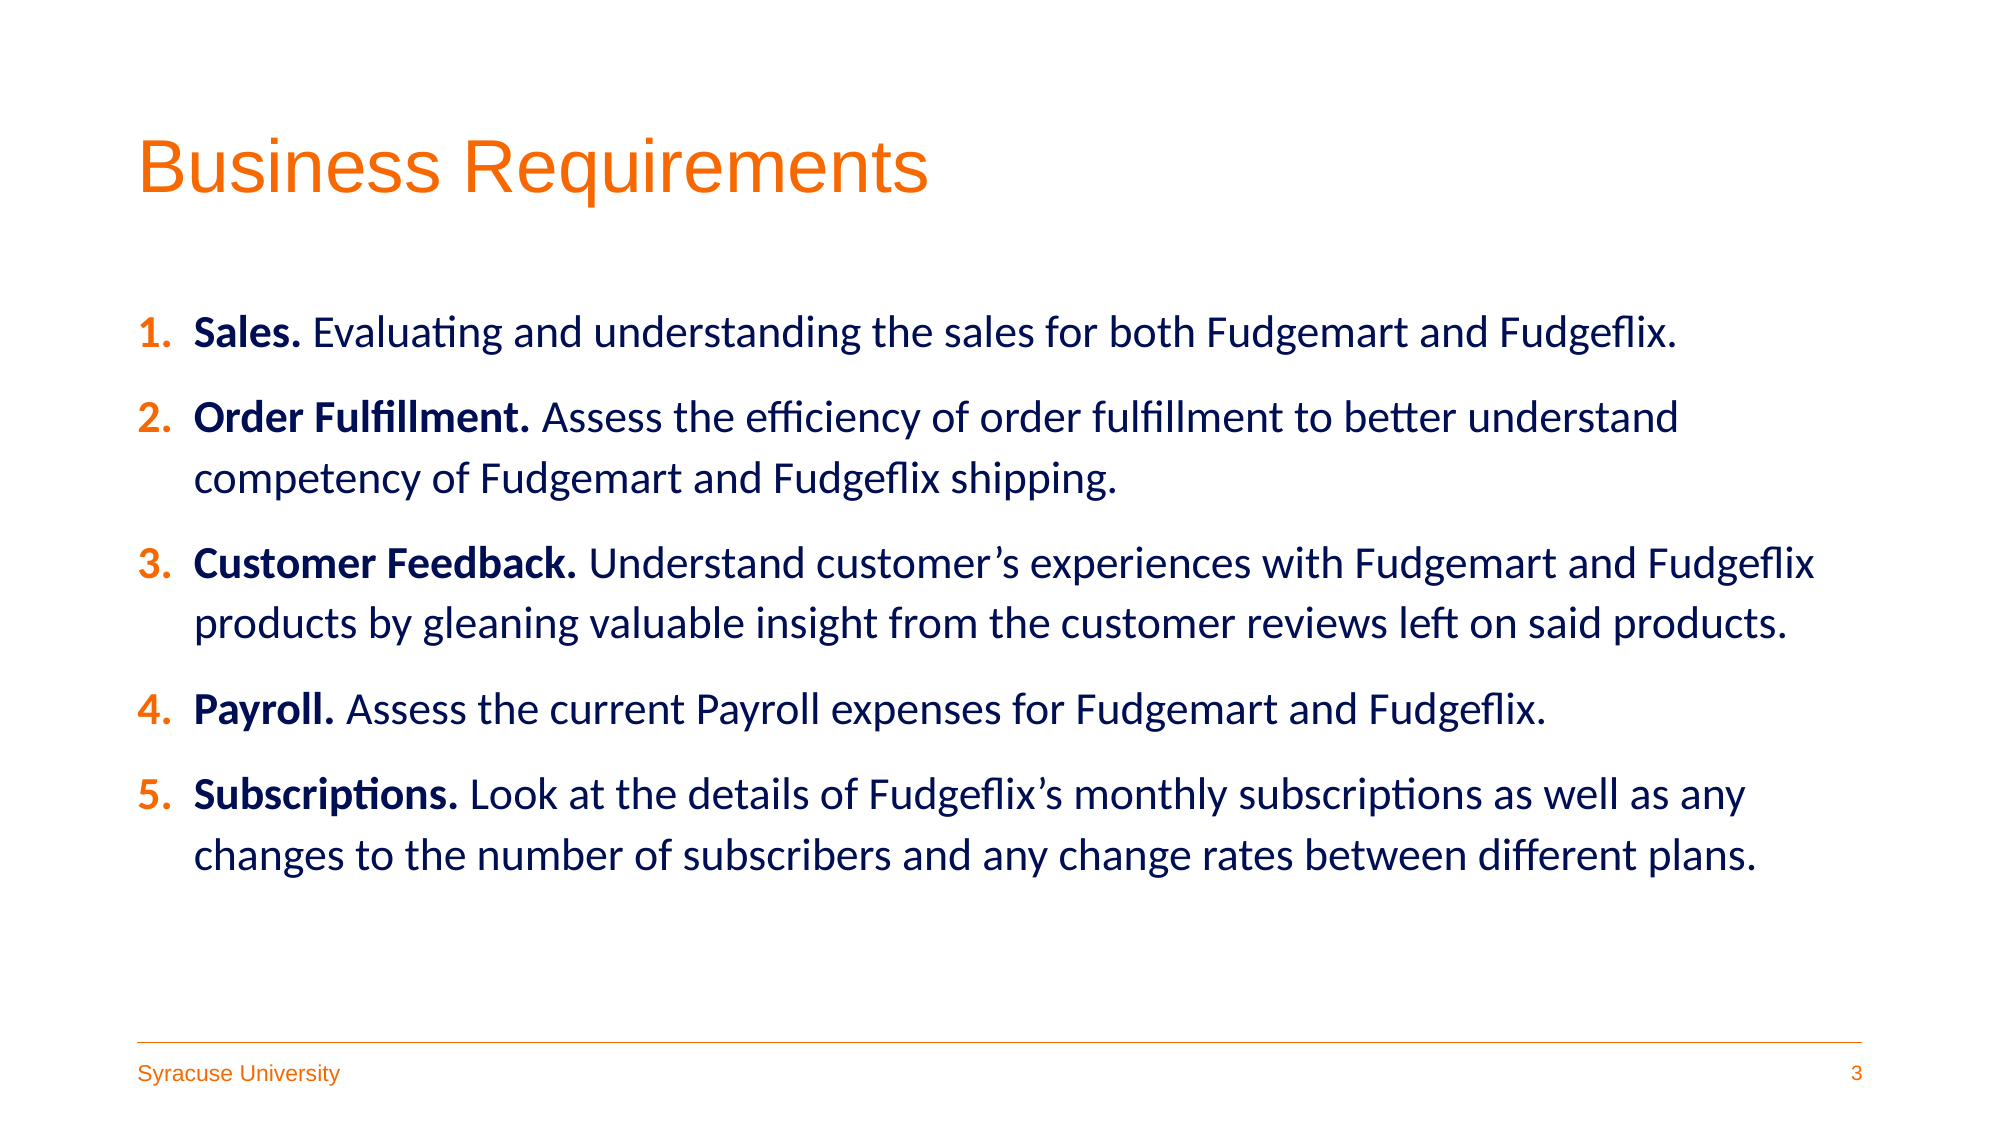

# Business Requirements
Sales. Evaluating and understanding the sales for both Fudgemart and Fudgeflix.
Order Fulfillment. Assess the efficiency of order fulfillment to better understand competency of Fudgemart and Fudgeflix shipping.
Customer Feedback. Understand customer’s experiences with Fudgemart and Fudgeflix products by gleaning valuable insight from the customer reviews left on said products.
Payroll. Assess the current Payroll expenses for Fudgemart and Fudgeflix.
Subscriptions. Look at the details of Fudgeflix’s monthly subscriptions as well as any changes to the number of subscribers and any change rates between different plans.